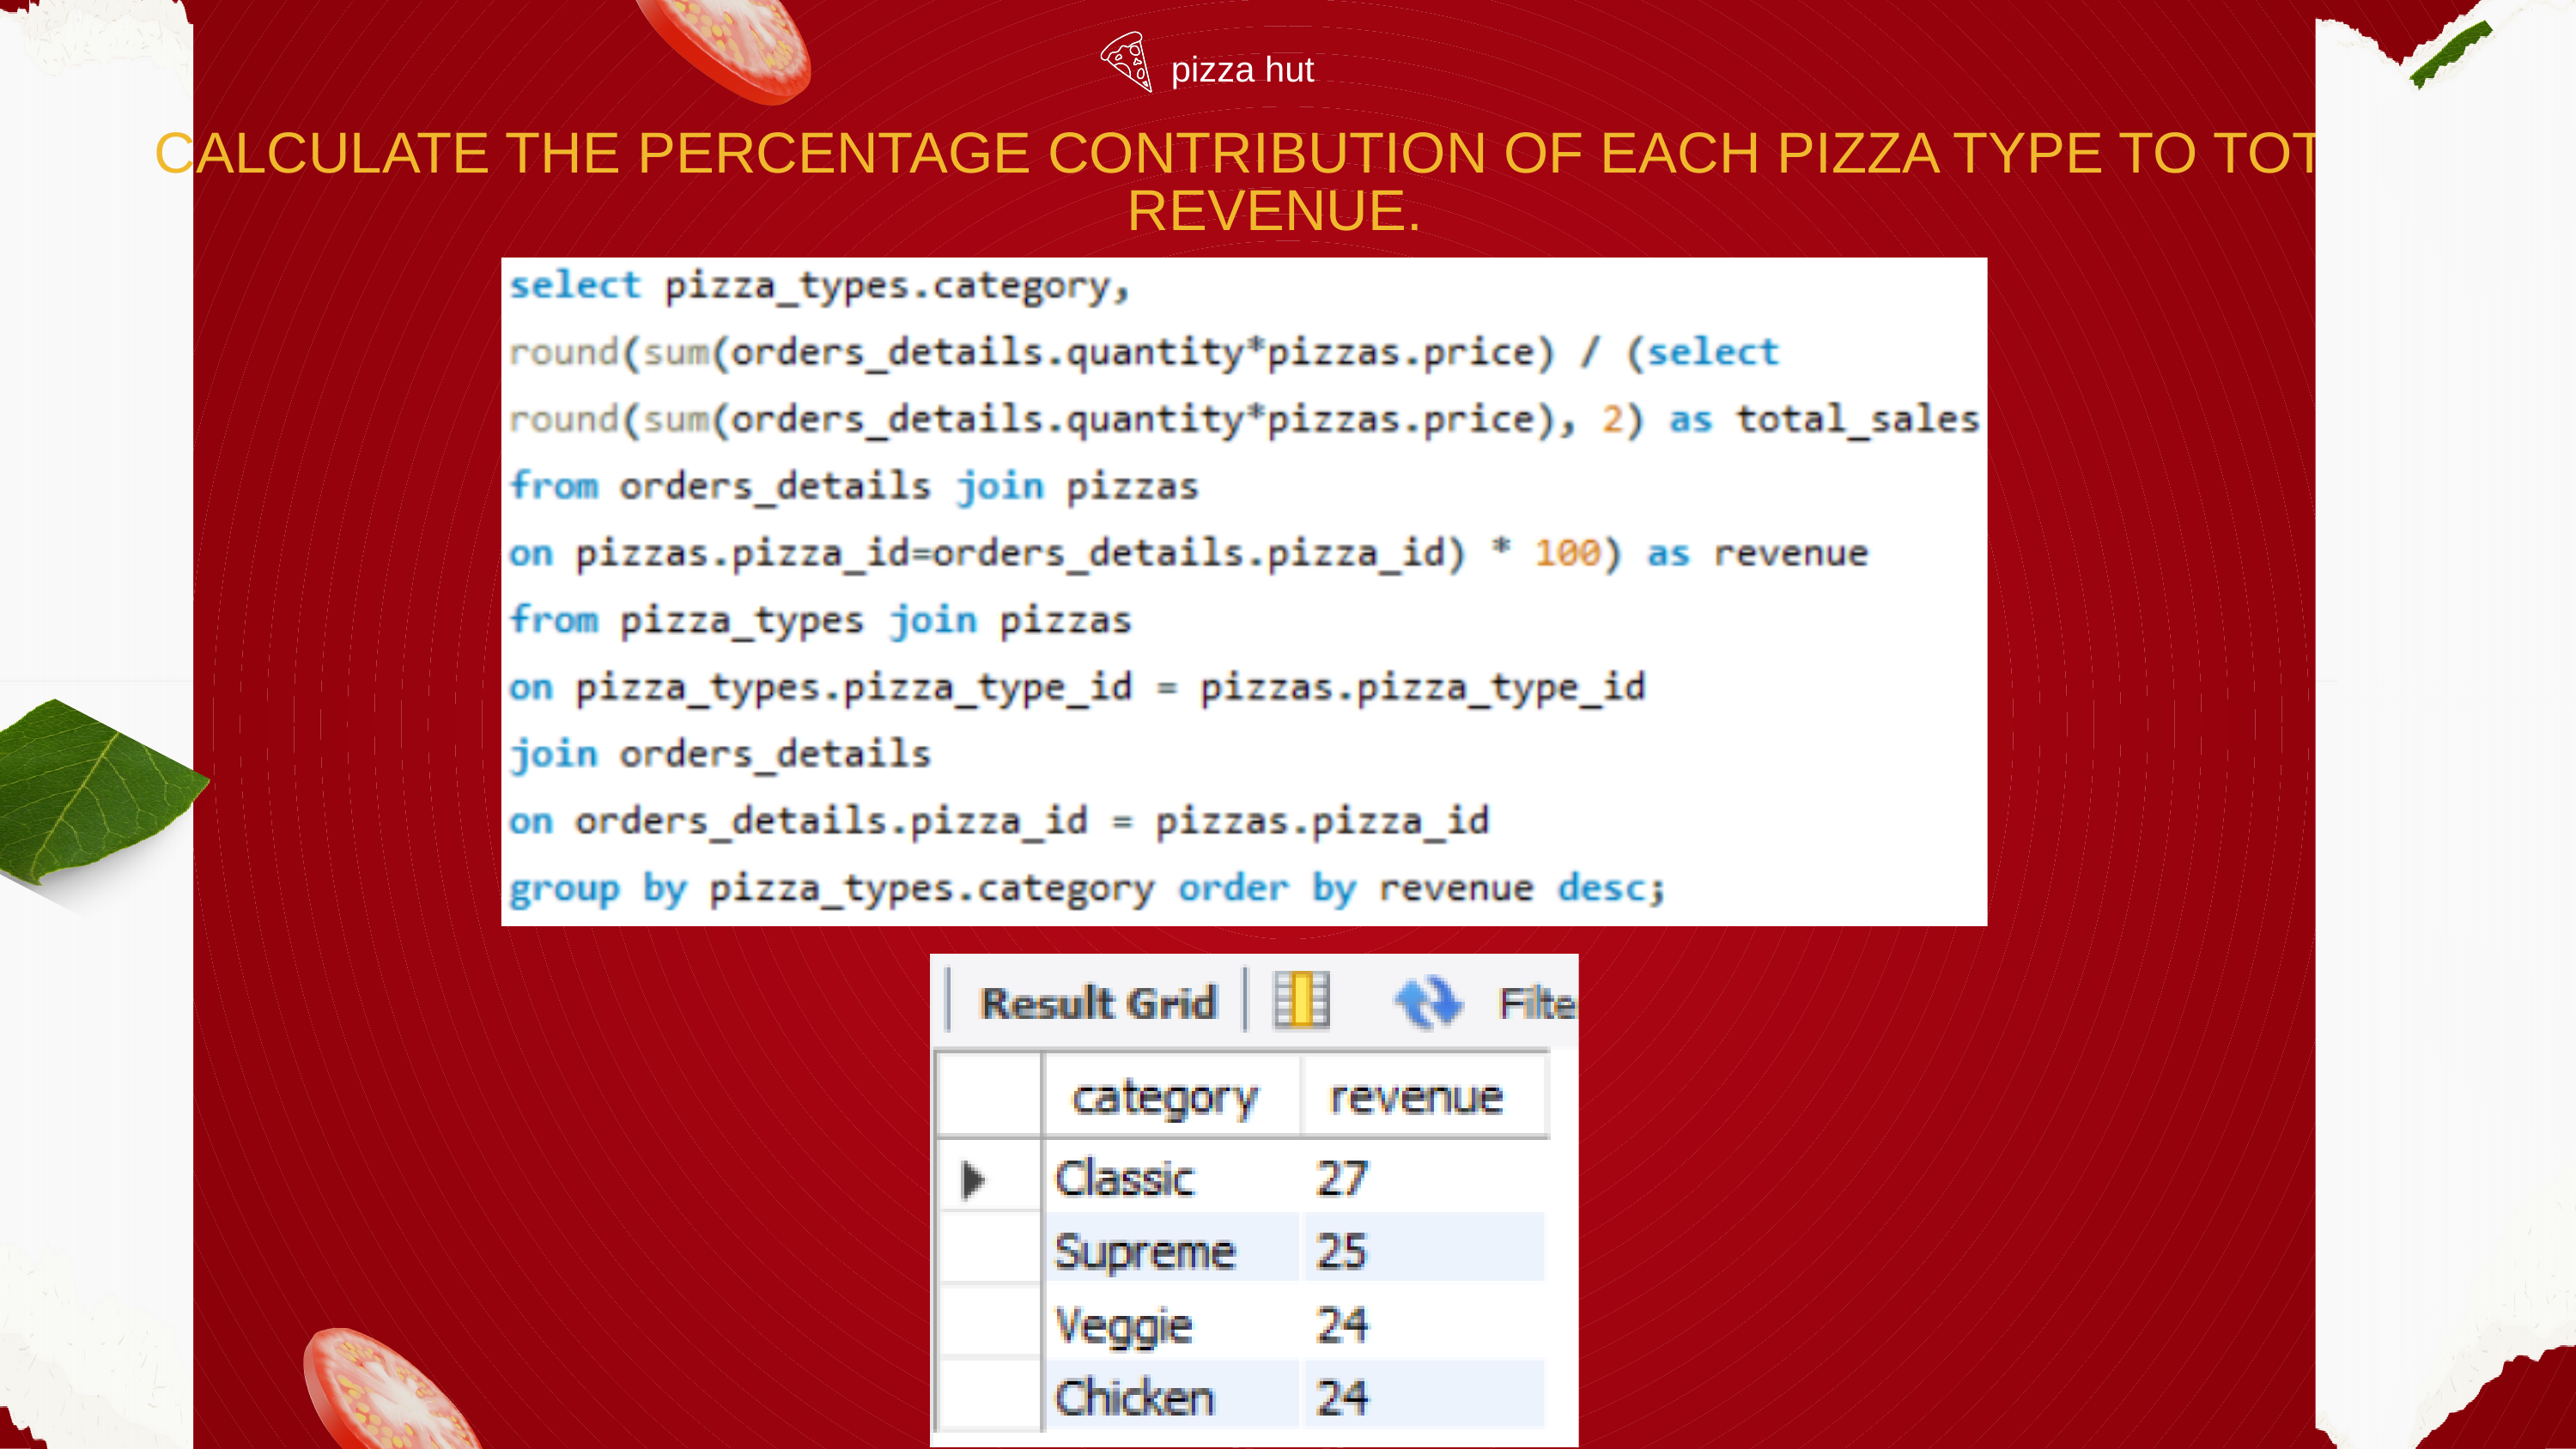

pizza hut
CALCULATE THE PERCENTAGE CONTRIBUTION OF EACH PIZZA TYPE TO TOTAL REVENUE.